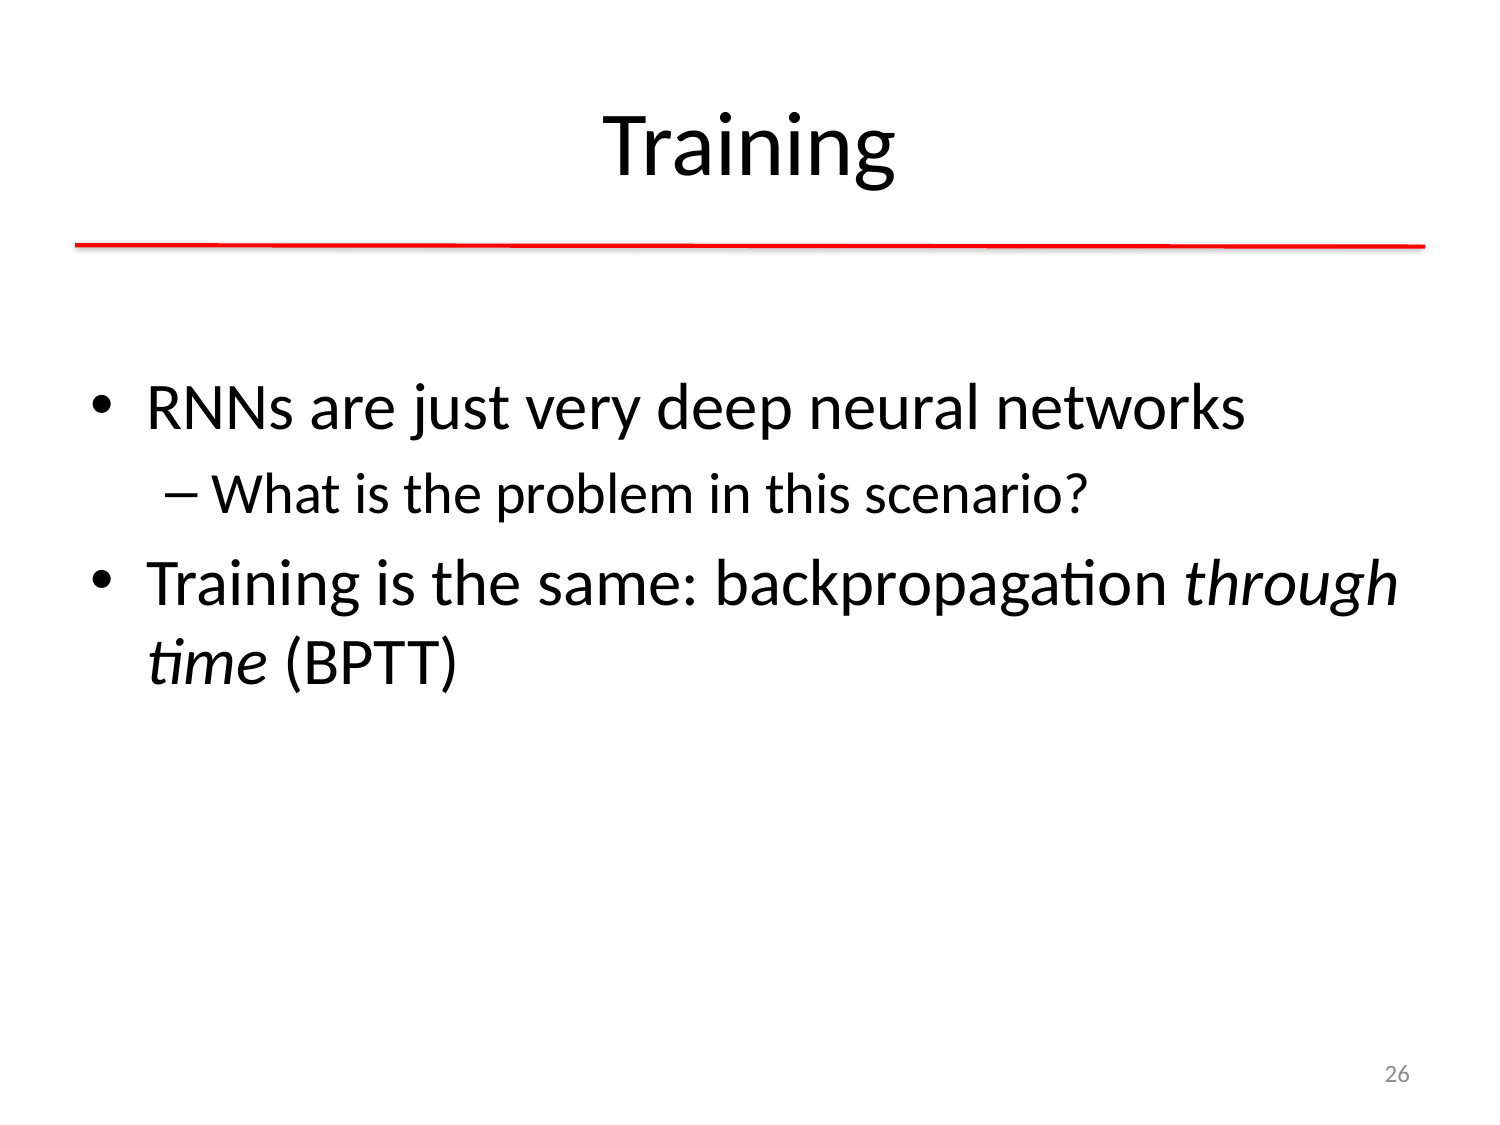

# Training

RNNs are just very deep neural networks
What is the problem in this scenario?
Training is the same: backpropagation through time (BPTT)
26